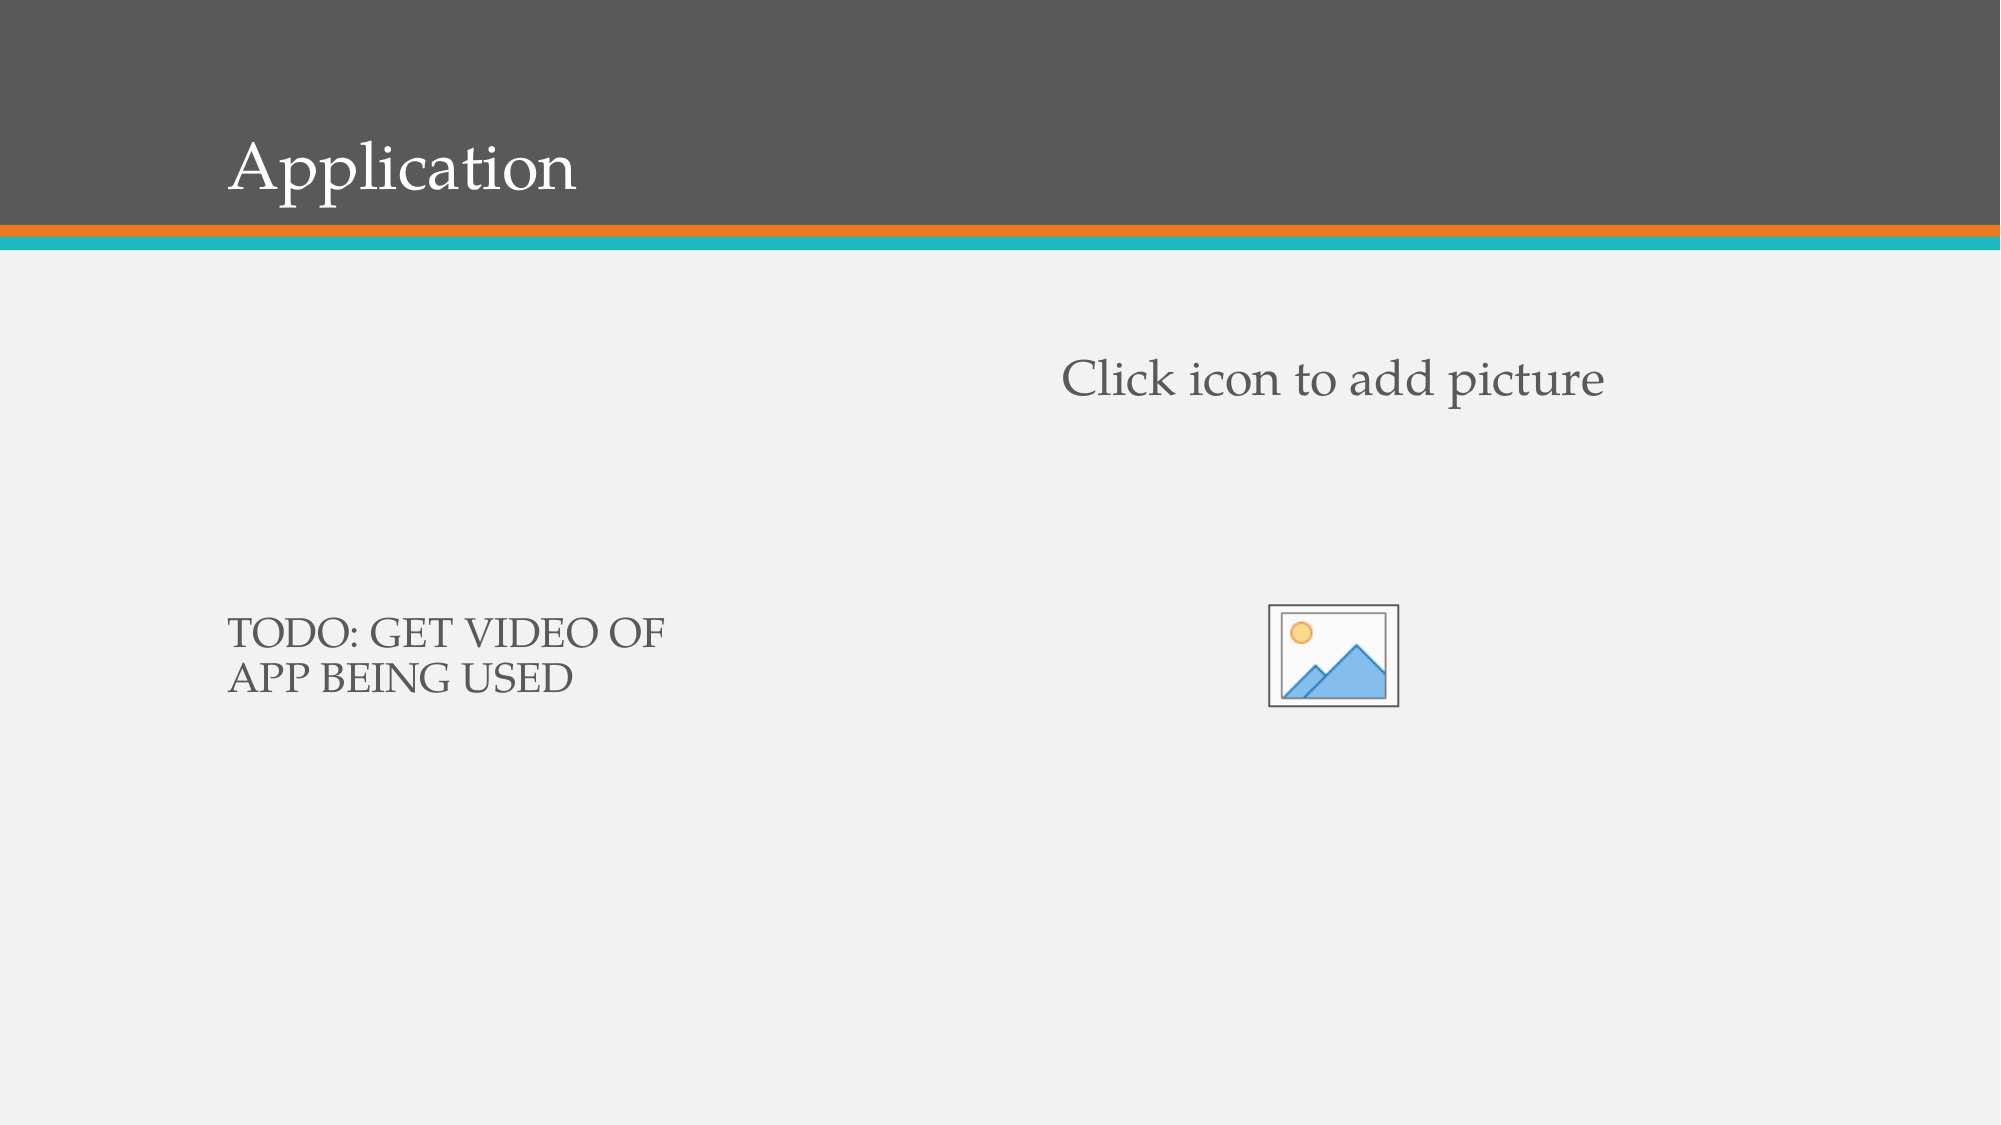

# Application
TODO: GET VIDEO OF APP BEING USED